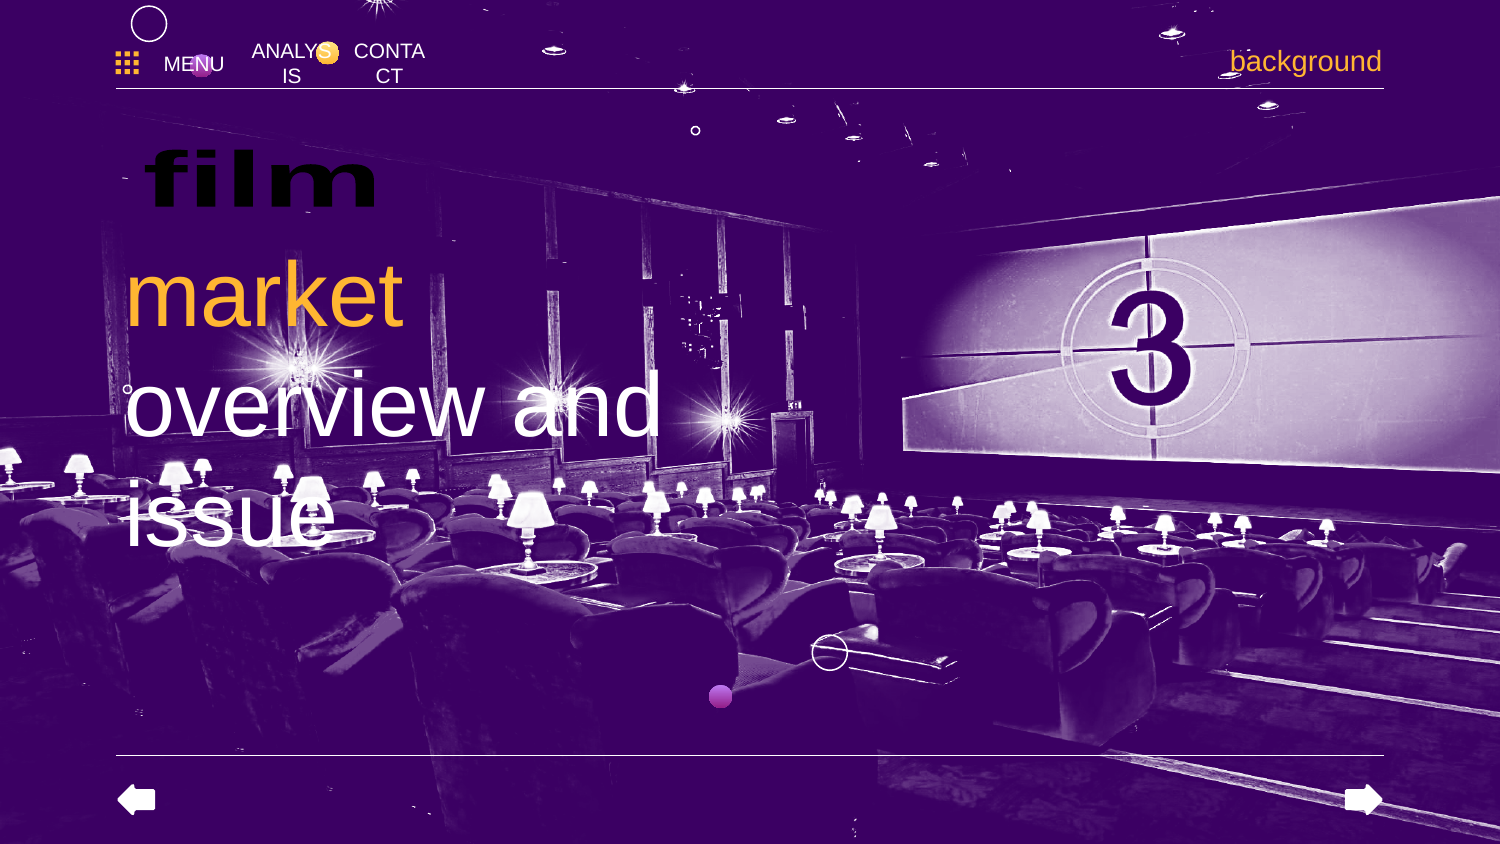

background

MENU
ANALYSIS
CONTACT

# market overview and issue

film